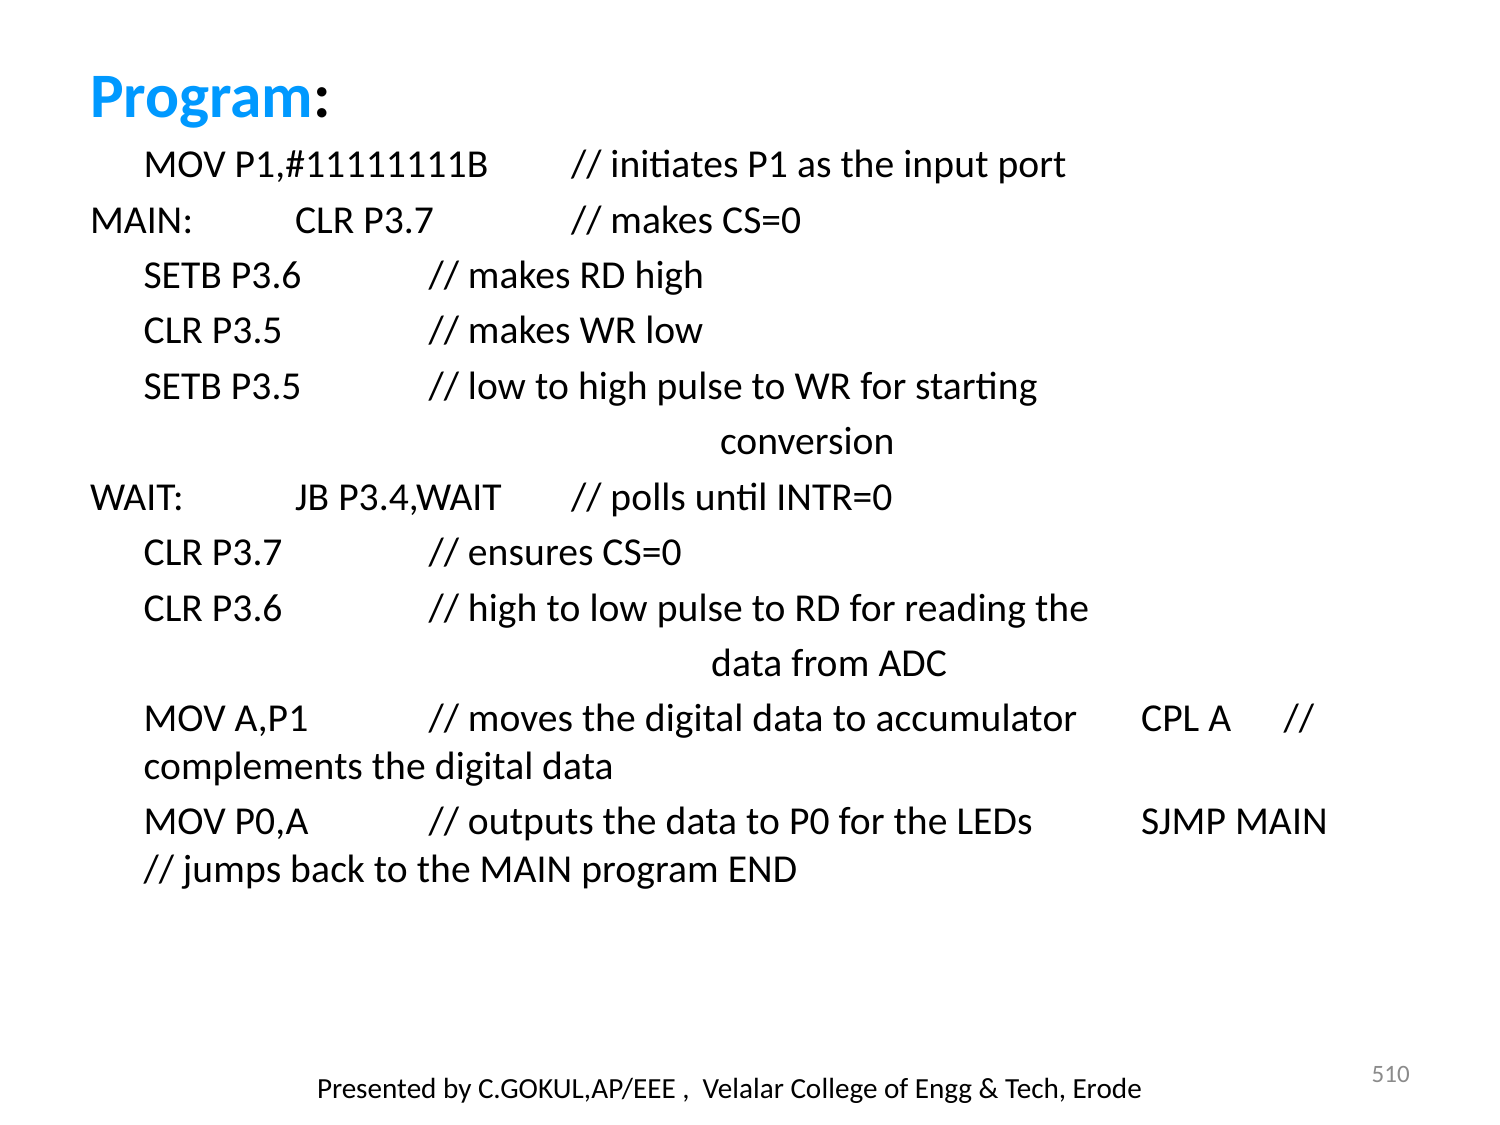

Program:
		MOV P1,#11111111B 	// initiates P1 as the input port
MAIN:	 CLR P3.7 		// makes CS=0
		SETB P3.6 		// makes RD high
		CLR P3.5 		// makes WR low
		SETB P3.5 		// low to high pulse to WR for starting
                                                                      conversion
WAIT:	 JB P3.4,WAIT 		// polls until INTR=0
		CLR P3.7 		// ensures CS=0
		CLR P3.6 		// high to low pulse to RD for reading the
                                                                     data from ADC
		MOV A,P1 		// moves the digital data to accumulator 	CPL A 			// complements the digital data
		MOV P0,A 		// outputs the data to P0 for the LEDs 	SJMP MAIN 		// jumps back to the MAIN program END
510
Presented by C.GOKUL,AP/EEE ,  Velalar College of Engg & Tech, Erode